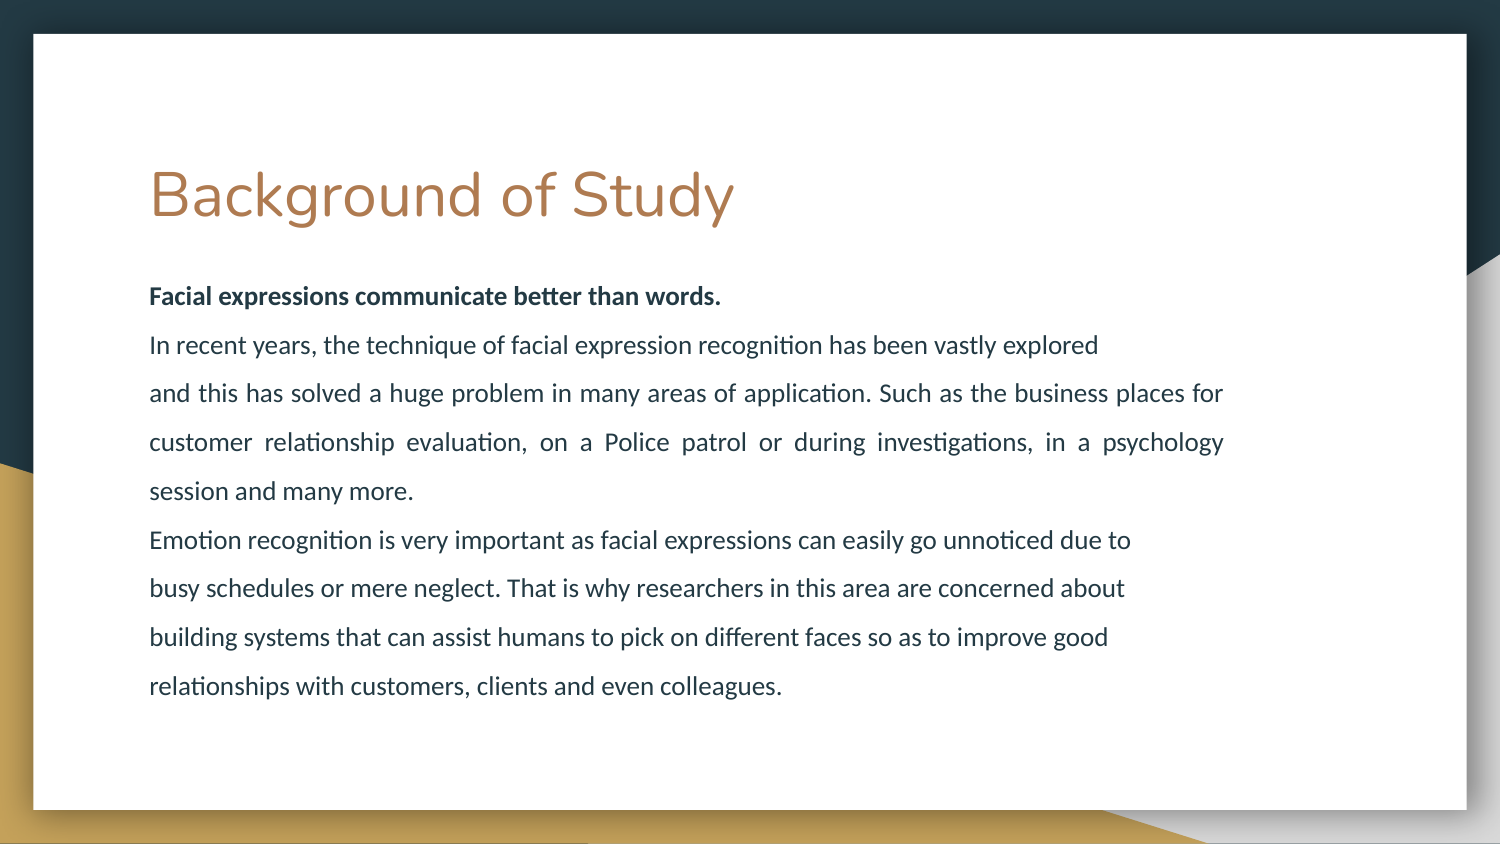

# Background of Study
Facial expressions communicate better than words.
In recent years, the technique of facial expression recognition has been vastly explored
and this has solved a huge problem in many areas of application. Such as the business places for customer relationship evaluation, on a Police patrol or during investigations, in a psychology session and many more.
Emotion recognition is very important as facial expressions can easily go unnoticed due to
busy schedules or mere neglect. That is why researchers in this area are concerned about
building systems that can assist humans to pick on different faces so as to improve good
relationships with customers, clients and even colleagues.